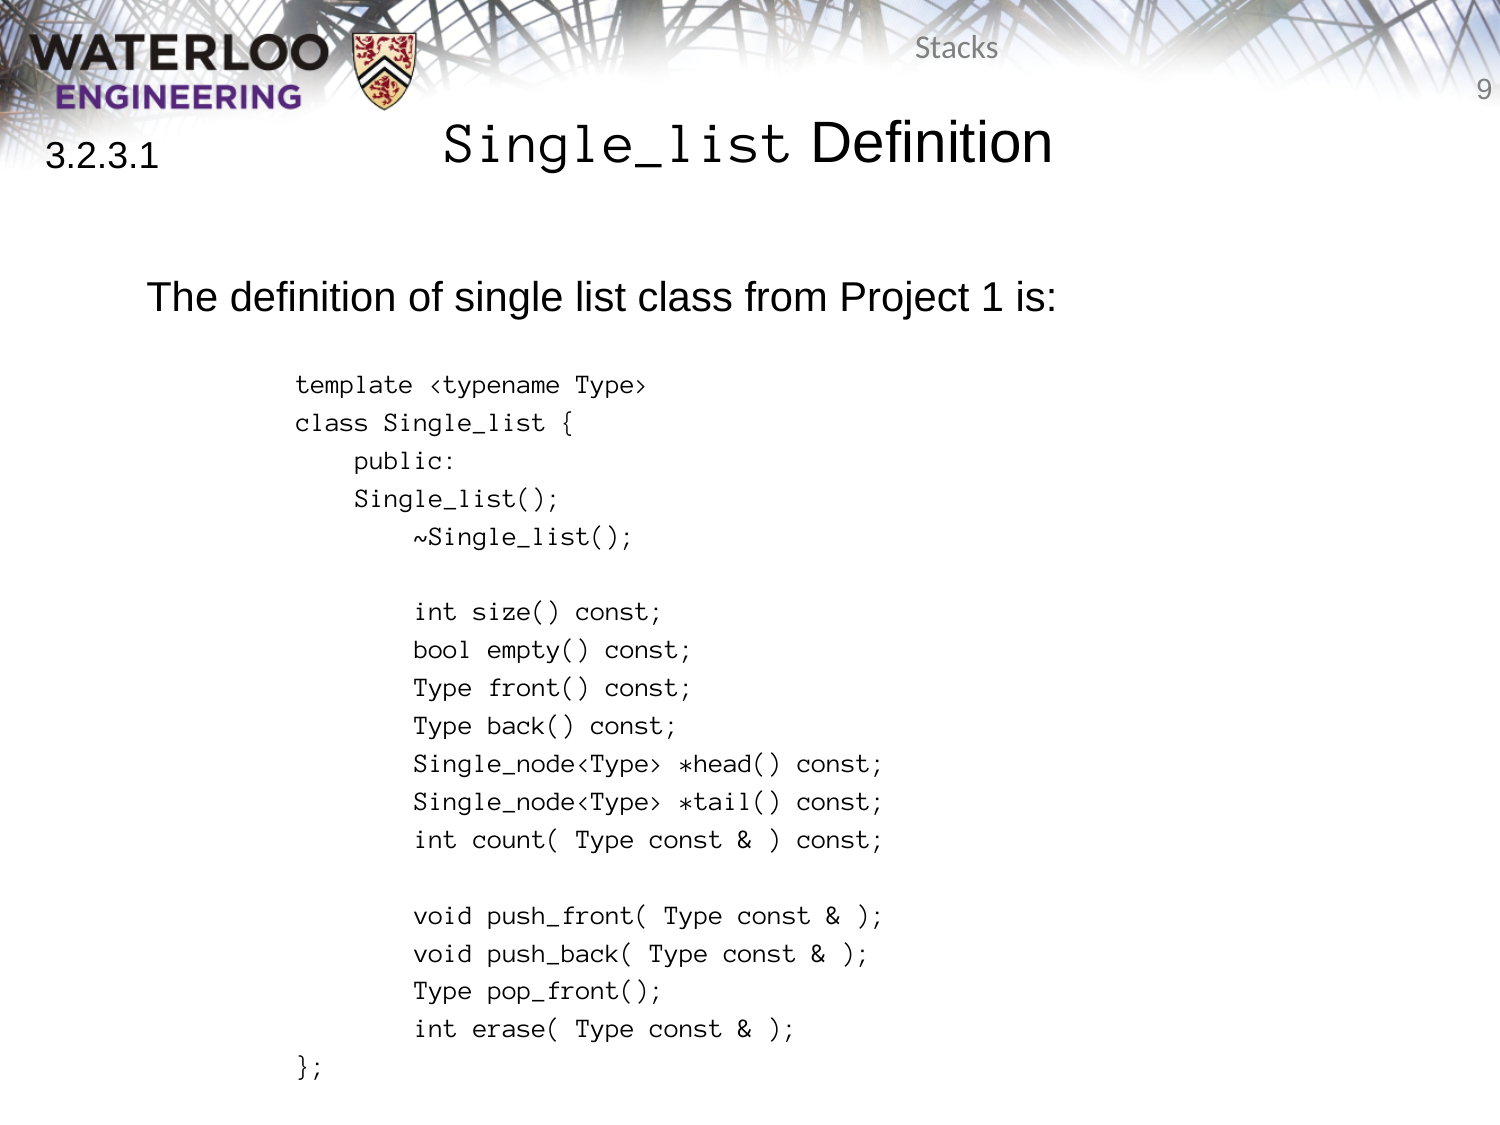

# Single_list Definition
3.2.3.1
	The definition of single list class from Project 1 is:

		template <typename Type>
		class Single_list {
		    public:
                  Single_list();
   		        ~Single_list();

		        int size() const;
		        bool empty() const;
		        Type front() const;
		        Type back() const;
		        Single_node<Type> *head() const;
		        Single_node<Type> *tail() const;
		        int count( Type const & ) const;

		        void push_front( Type const & );
		        void push_back( Type const & );
		        Type pop_front();
		        int erase( Type const & );
		};